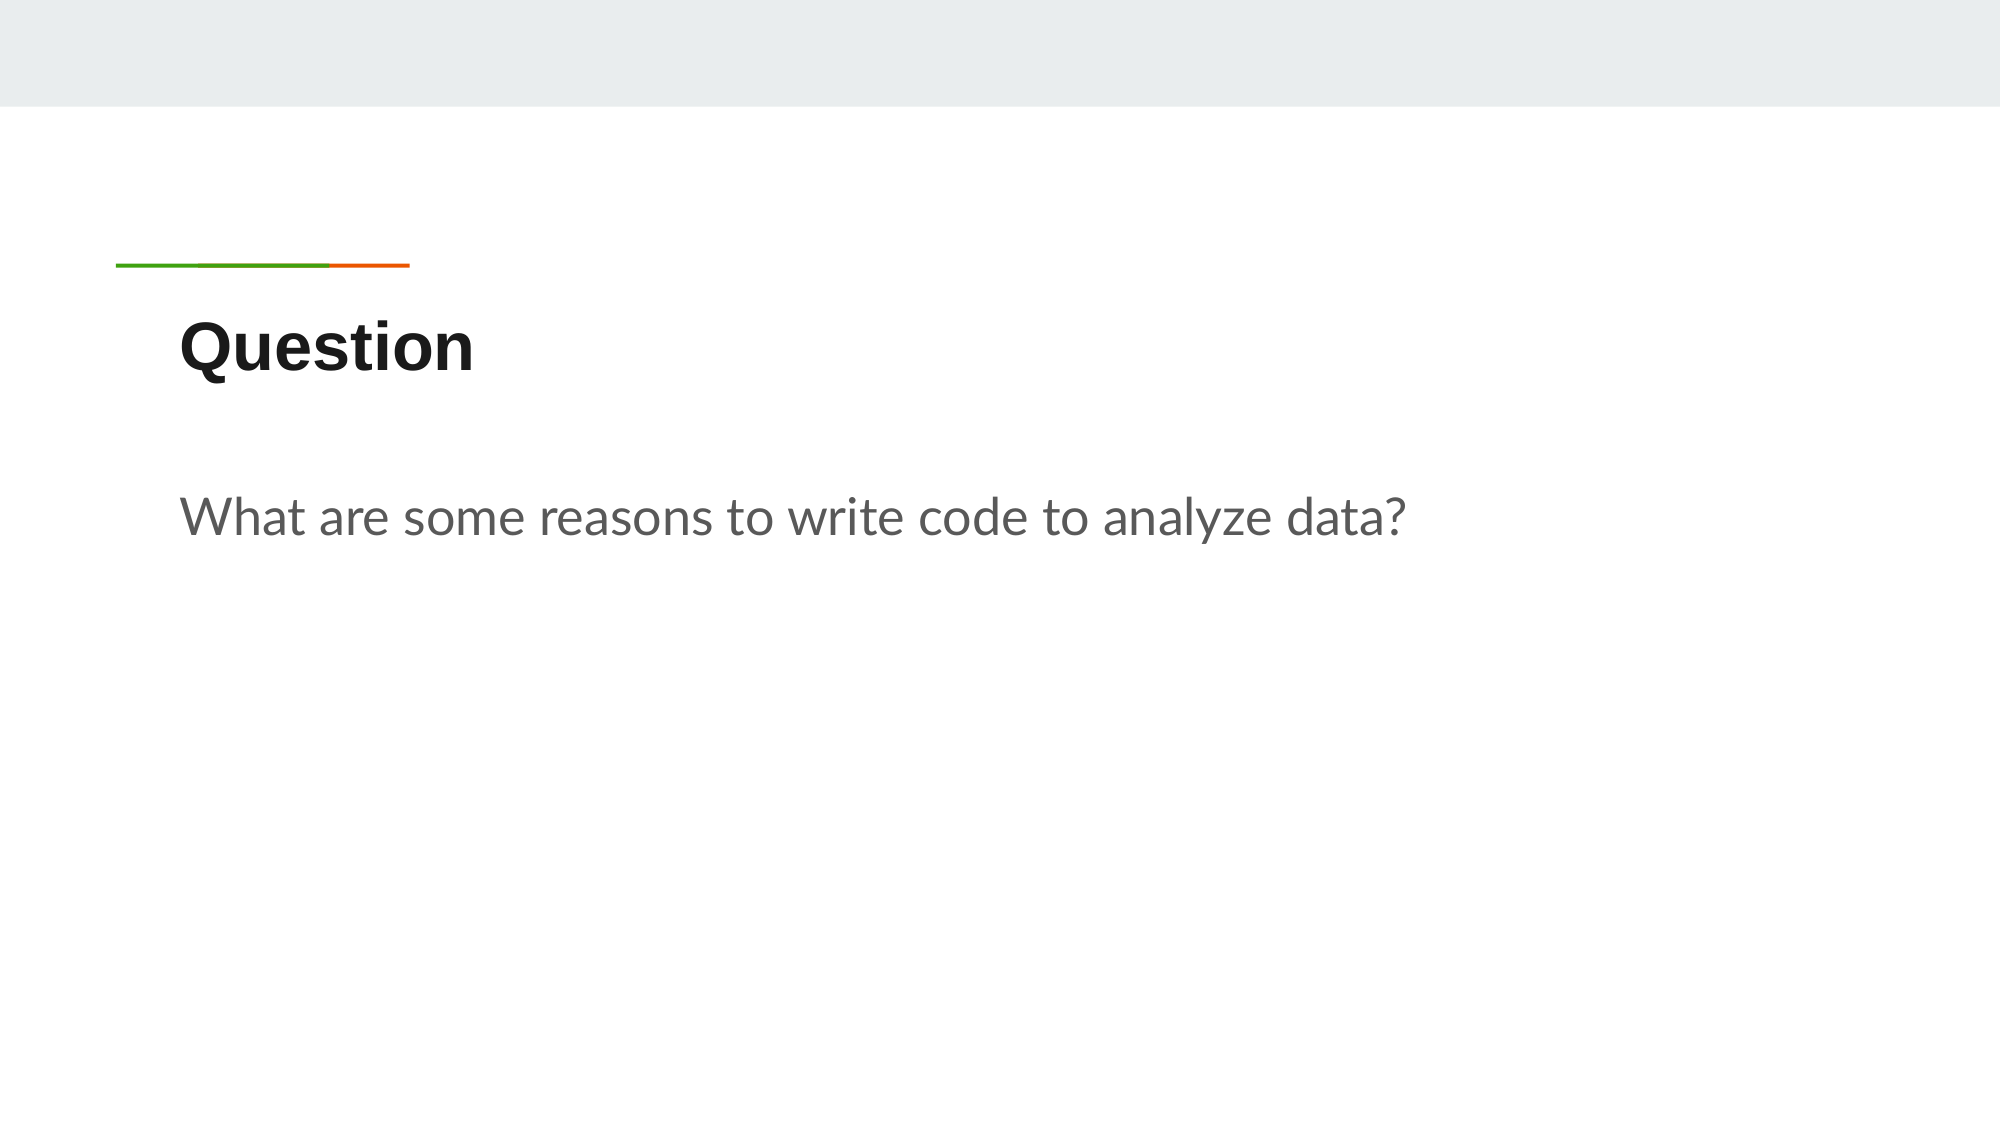

# Question
What are some reasons to write code to analyze data?